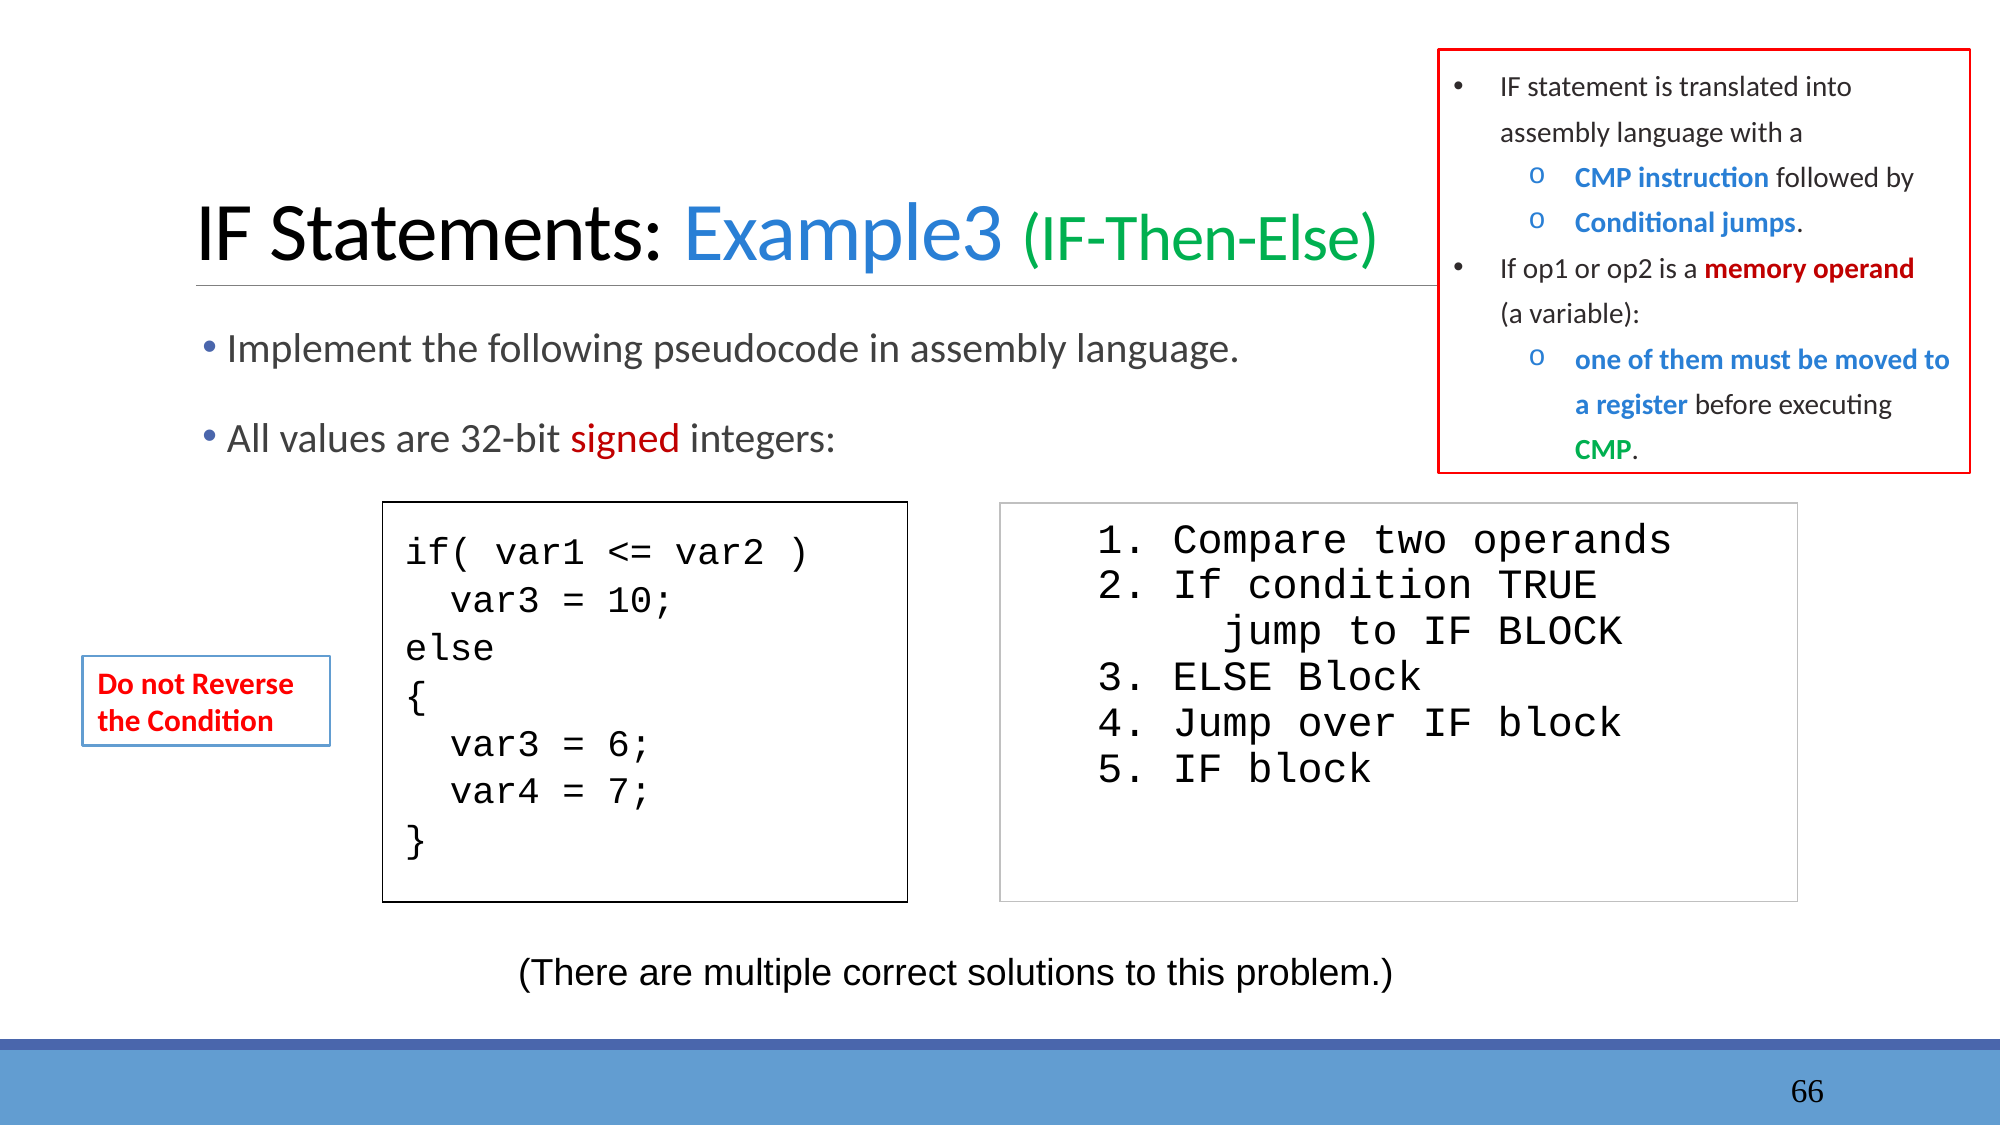

# IF Statements: Example3 (IF-Then-Else)
IF statement is translated into assembly language with a
CMP instruction followed by
Conditional jumps.
If op1 or op2 is a memory operand   (a variable):
one of them must be moved to a register before executing CMP.
 Implement the following pseudocode in assembly language.
 All values are 32-bit signed integers:
if( var1 <= var2 )
  var3 = 10;
else
{
  var3 = 6;
  var4 = 7;
}
1. Compare two operands
2. If condition TRUE
     jump to IF BLOCK
3. ELSE Block
4. Jump over IF block
5. IF block

Do not Reverse the Condition
(There are multiple correct solutions to this problem.)
66